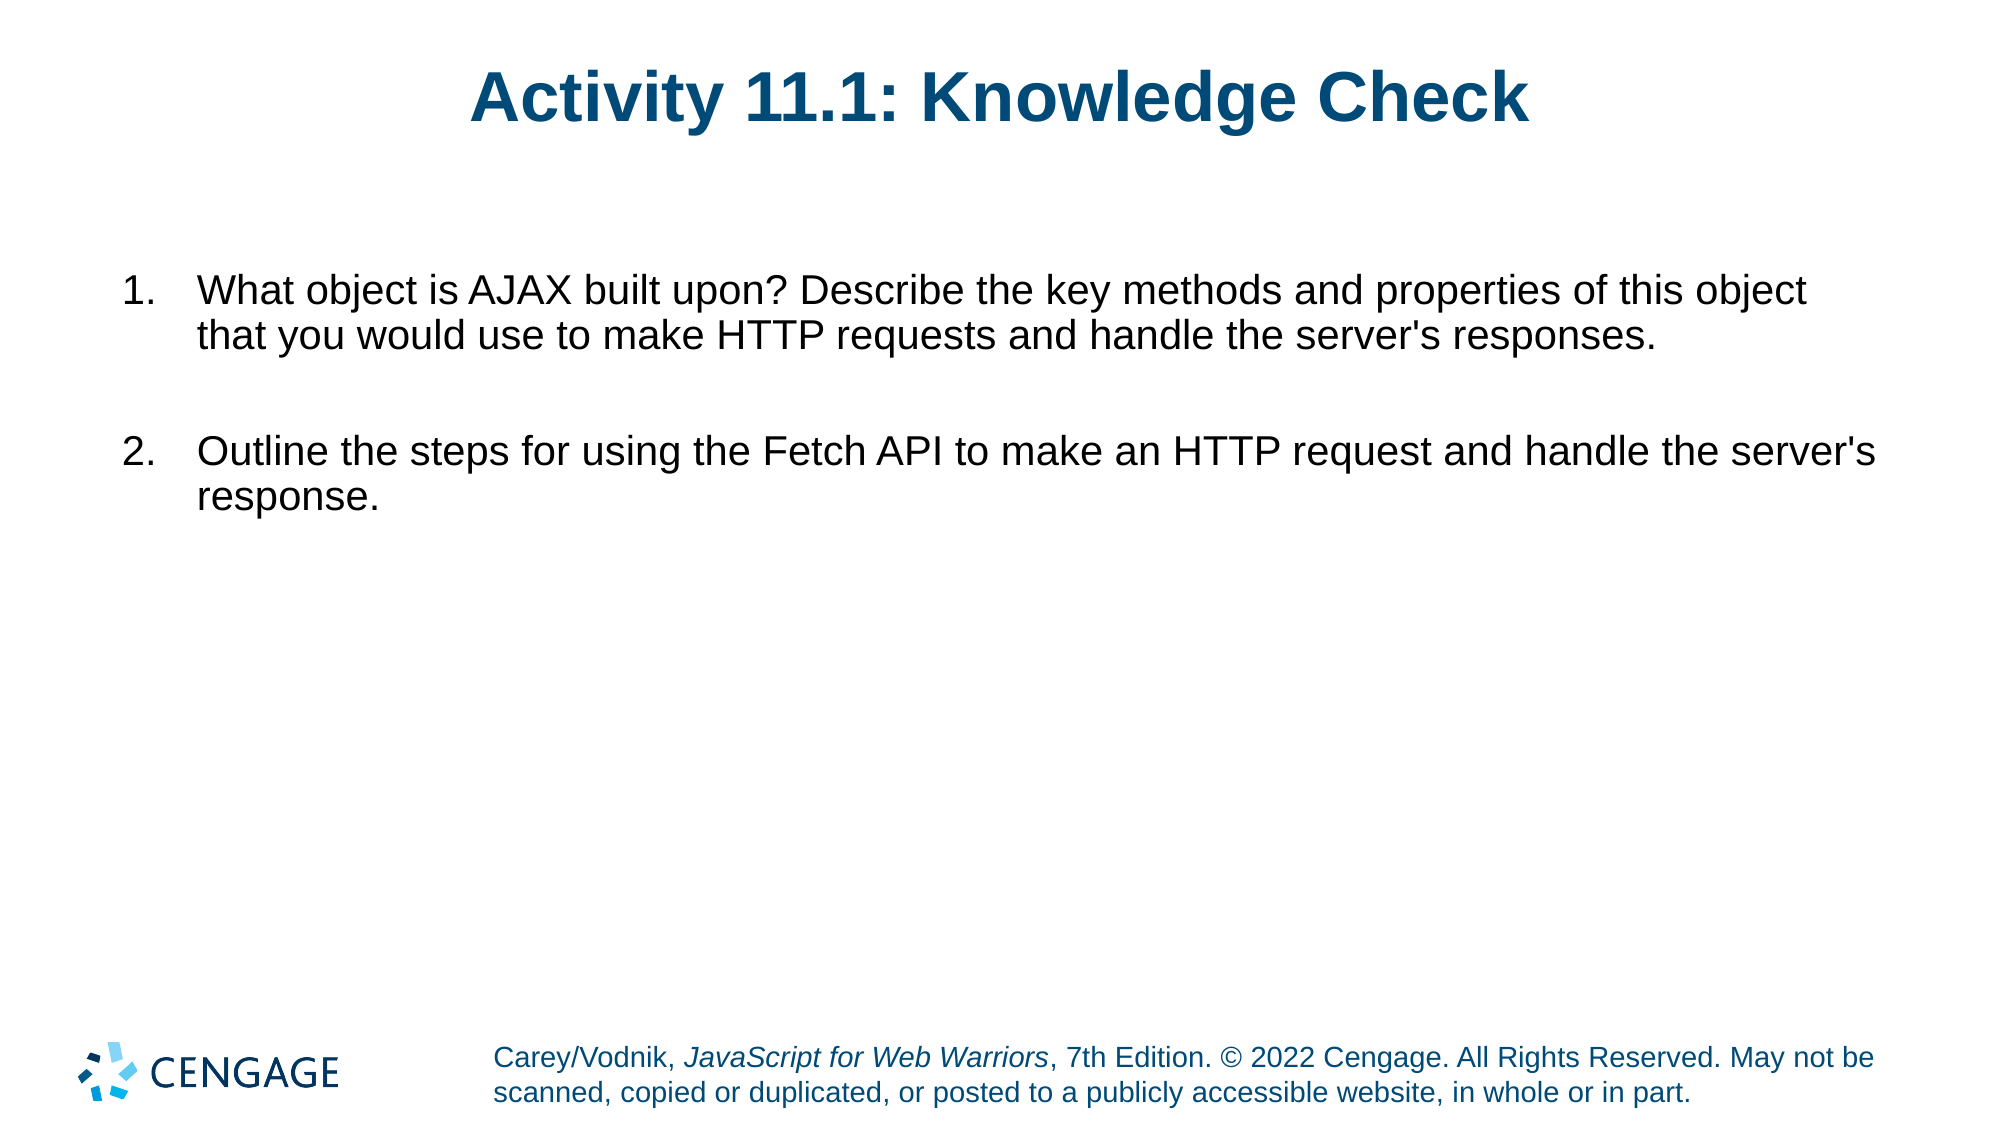

# Activity 11.1: Knowledge Check
What object is AJAX built upon? Describe the key methods and properties of this object that you would use to make HTTP requests and handle the server's responses.
Outline the steps for using the Fetch API to make an HTTP request and handle the server's response.